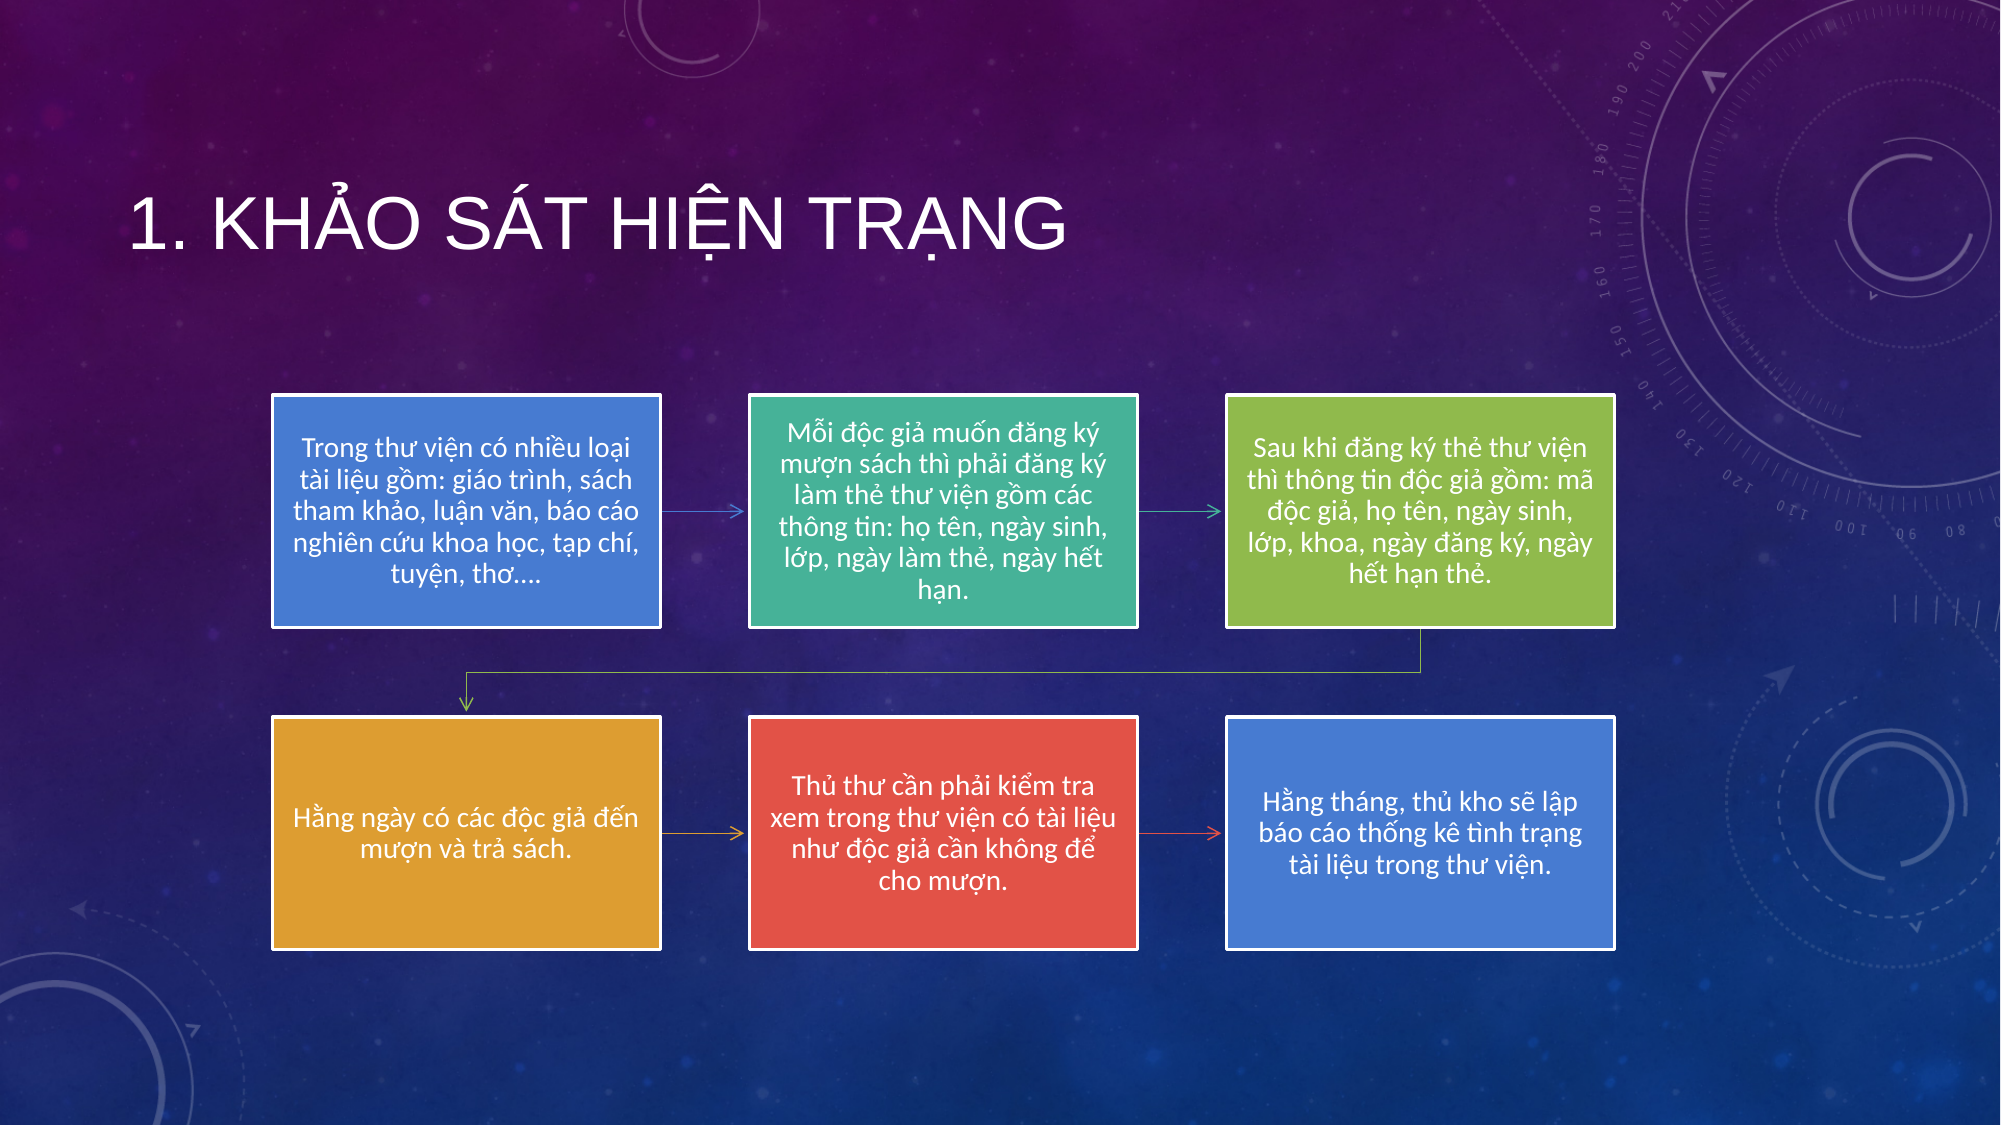

# 1. Khảo sát hiện trạng

Trong thư viện có nhiều loại tài liệu gồm: giáo trình, sách tham khảo, luận văn, báo cáo nghiên cứu khoa học, tạp chí, tuyện, thơ….

Mỗi độc giả muốn đăng ký mượn sách thì phải đăng ký làm thẻ thư viện gồm các thông tin: họ tên, ngày sinh, lớp, ngày làm thẻ, ngày hết hạn.

Sau khi đăng ký thẻ thư viện thì thông tin độc giả gồm: mã độc giả, họ tên, ngày sinh, lớp, khoa, ngày đăng ký, ngày hết hạn thẻ.

Hằng ngày có các độc giả đến mượn và trả sách.

Thủ thư cần phải kiểm tra xem trong thư viện có tài liệu như độc giả cần không để cho mượn.
Hằng tháng, thủ kho sẽ lập báo cáo thống kê tình trạng tài liệu trong thư viện.